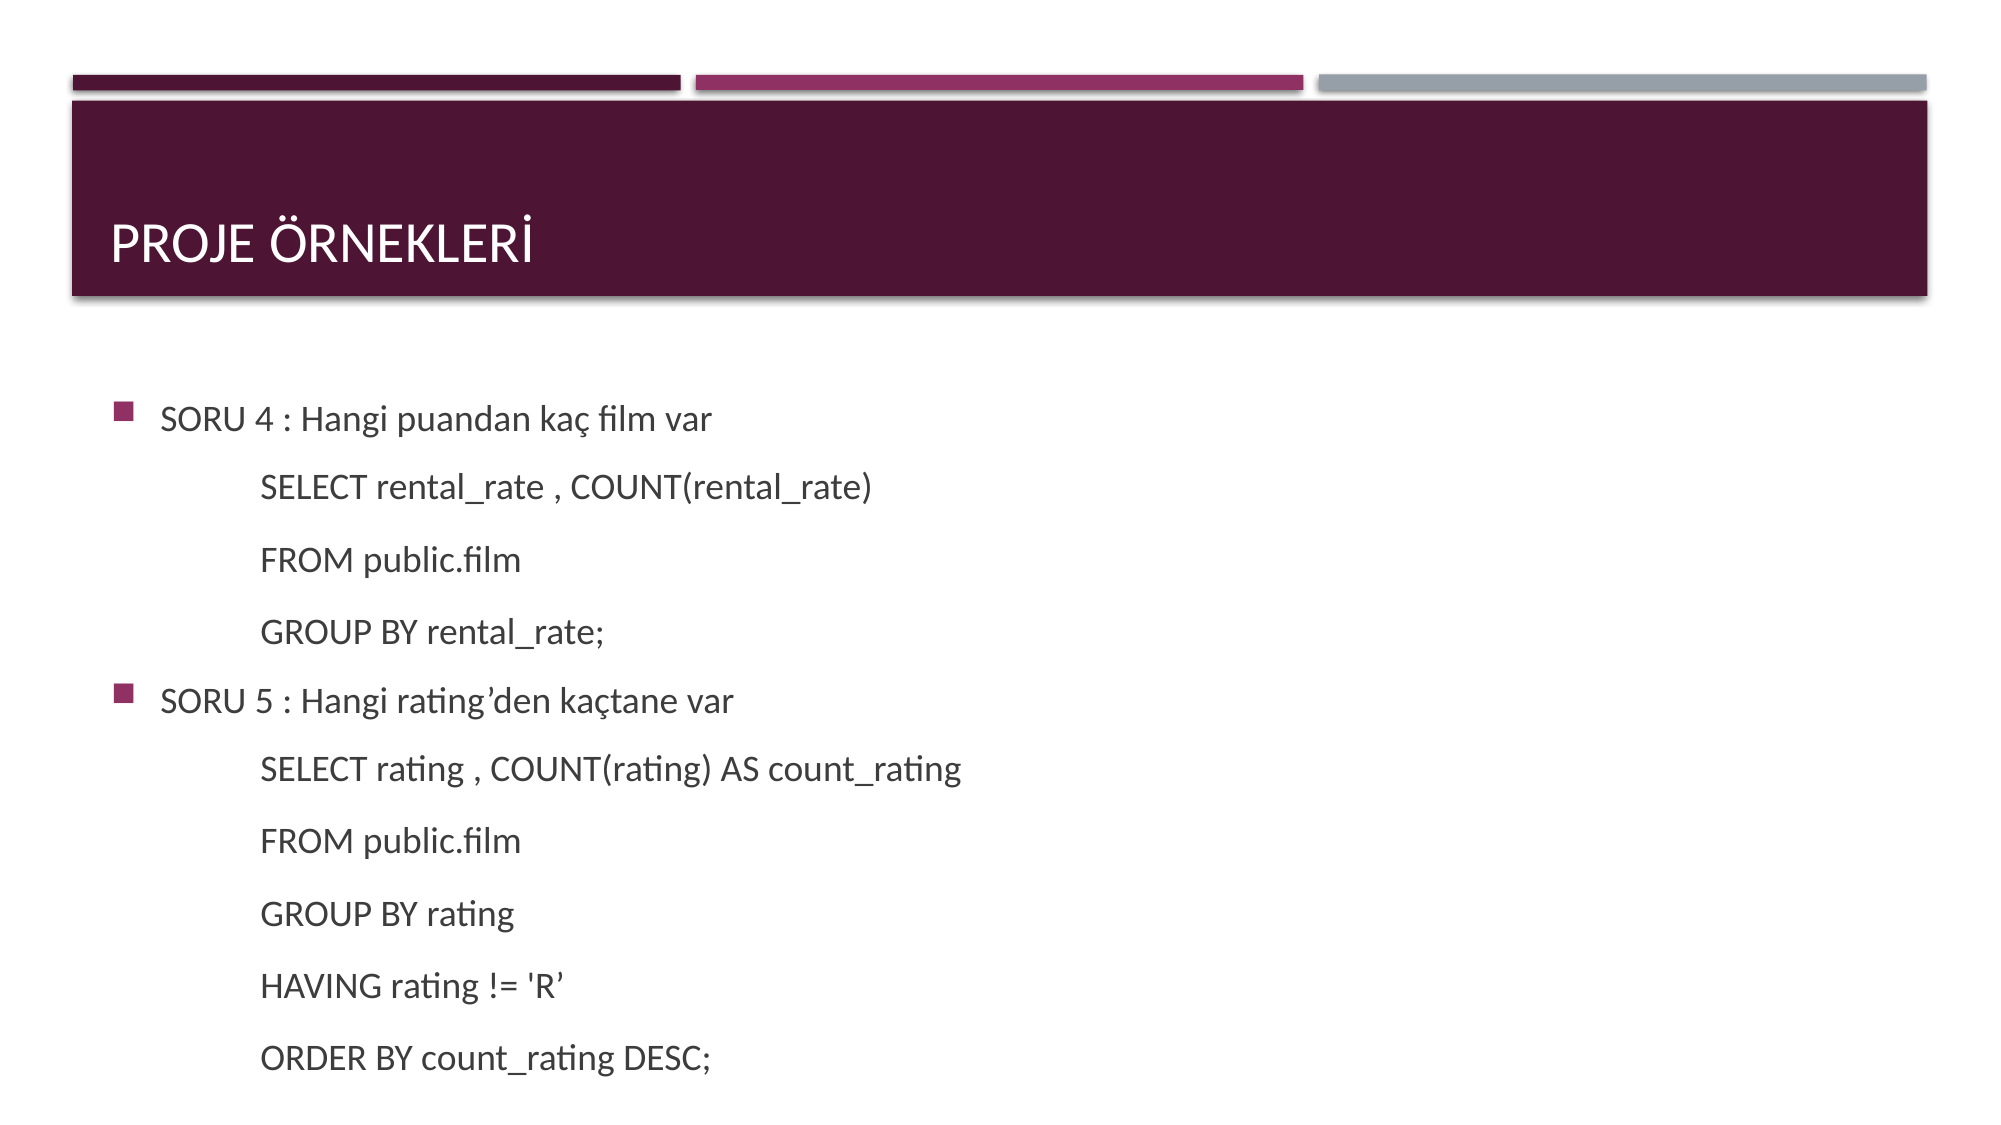

# Proje örnekleri
SORU 4 : Hangi puandan kaç film var
	SELECT rental_rate , COUNT(rental_rate)
	FROM public.film
	GROUP BY rental_rate;
SORU 5 : Hangi rating’den kaçtane var
	SELECT rating , COUNT(rating) AS count_rating
	FROM public.film
	GROUP BY rating
	HAVING rating != 'R’
	ORDER BY count_rating DESC;